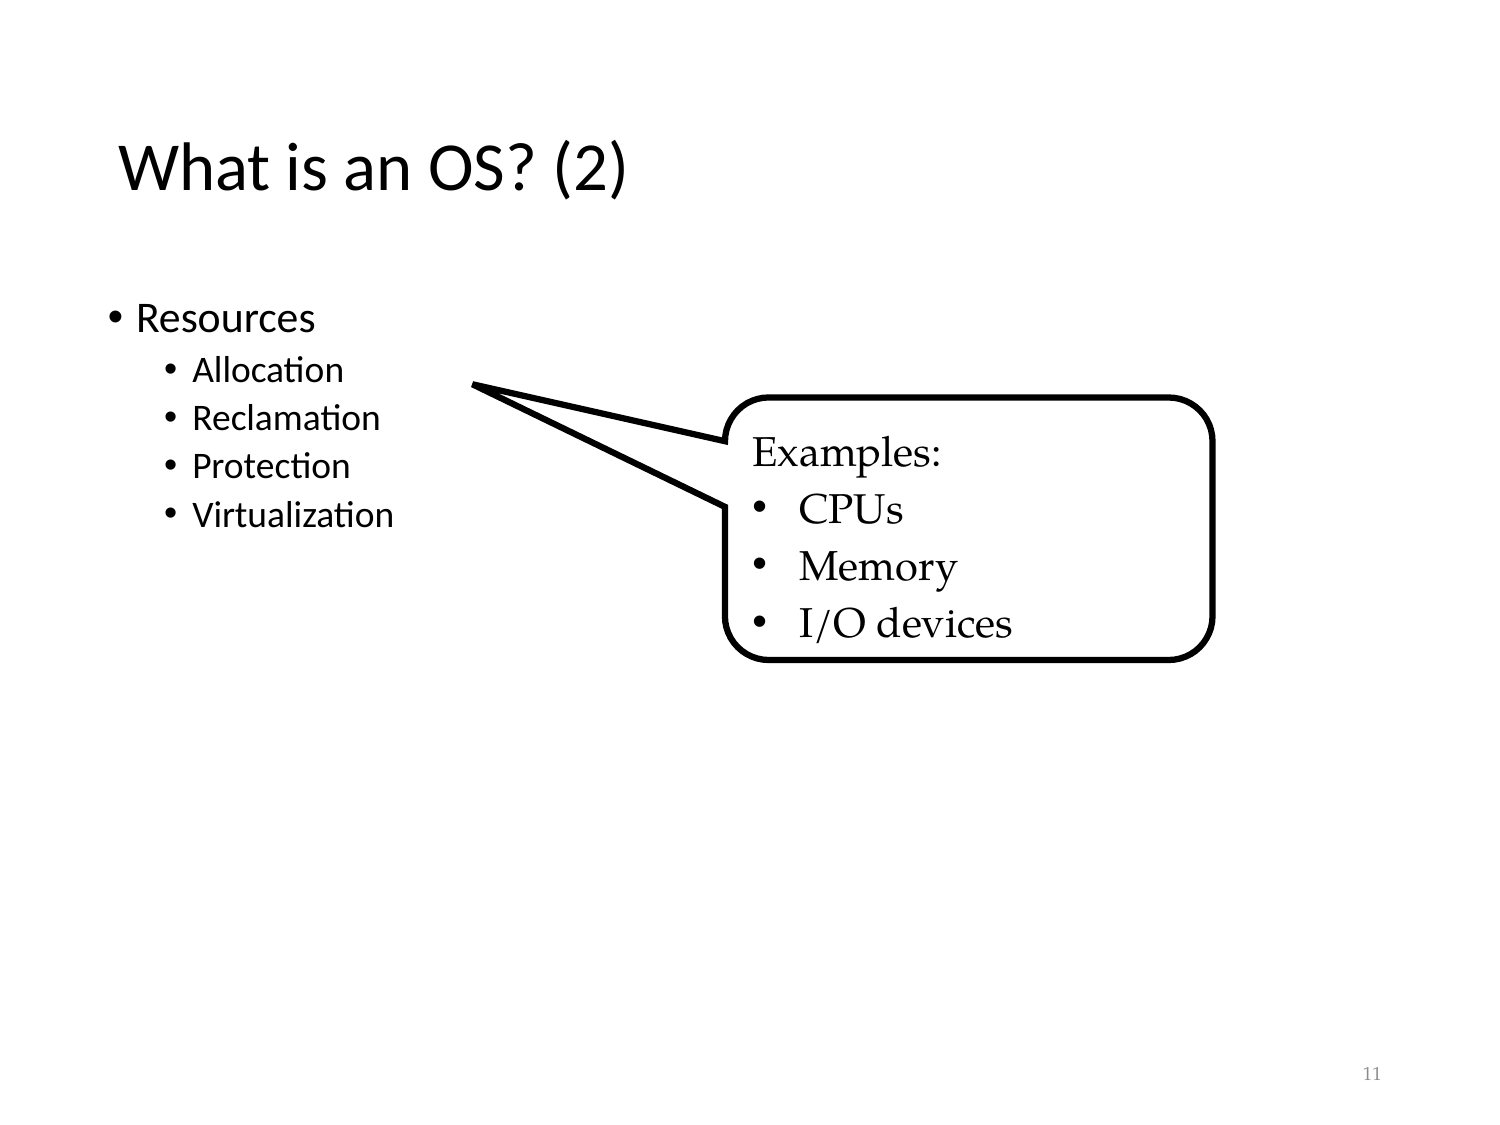

# What is an OS? (2)
Resources
Allocation
Reclamation
Protection
Virtualization
Examples:
CPUs
Memory
I/O devices
11